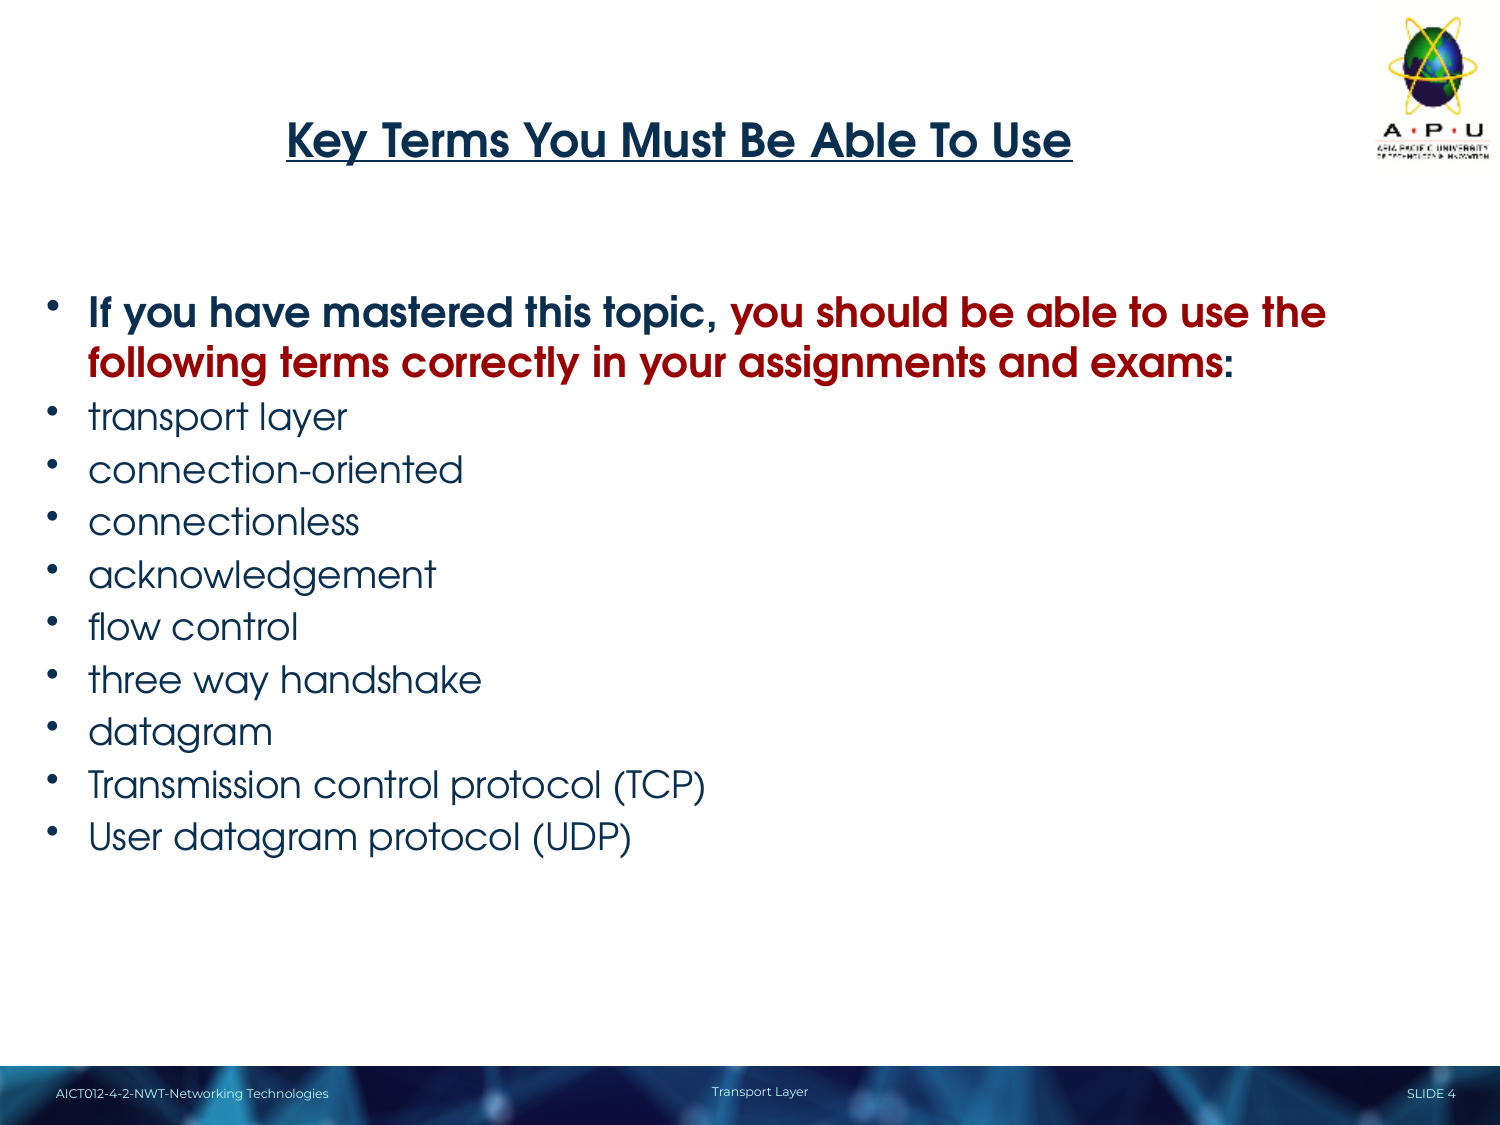

# Key Terms You Must Be Able To Use
If you have mastered this topic, you should be able to use the following terms correctly in your assignments and exams:
transport layer
connection-oriented
connectionless
acknowledgement
flow control
three way handshake
datagram
Transmission control protocol (TCP)
User datagram protocol (UDP)